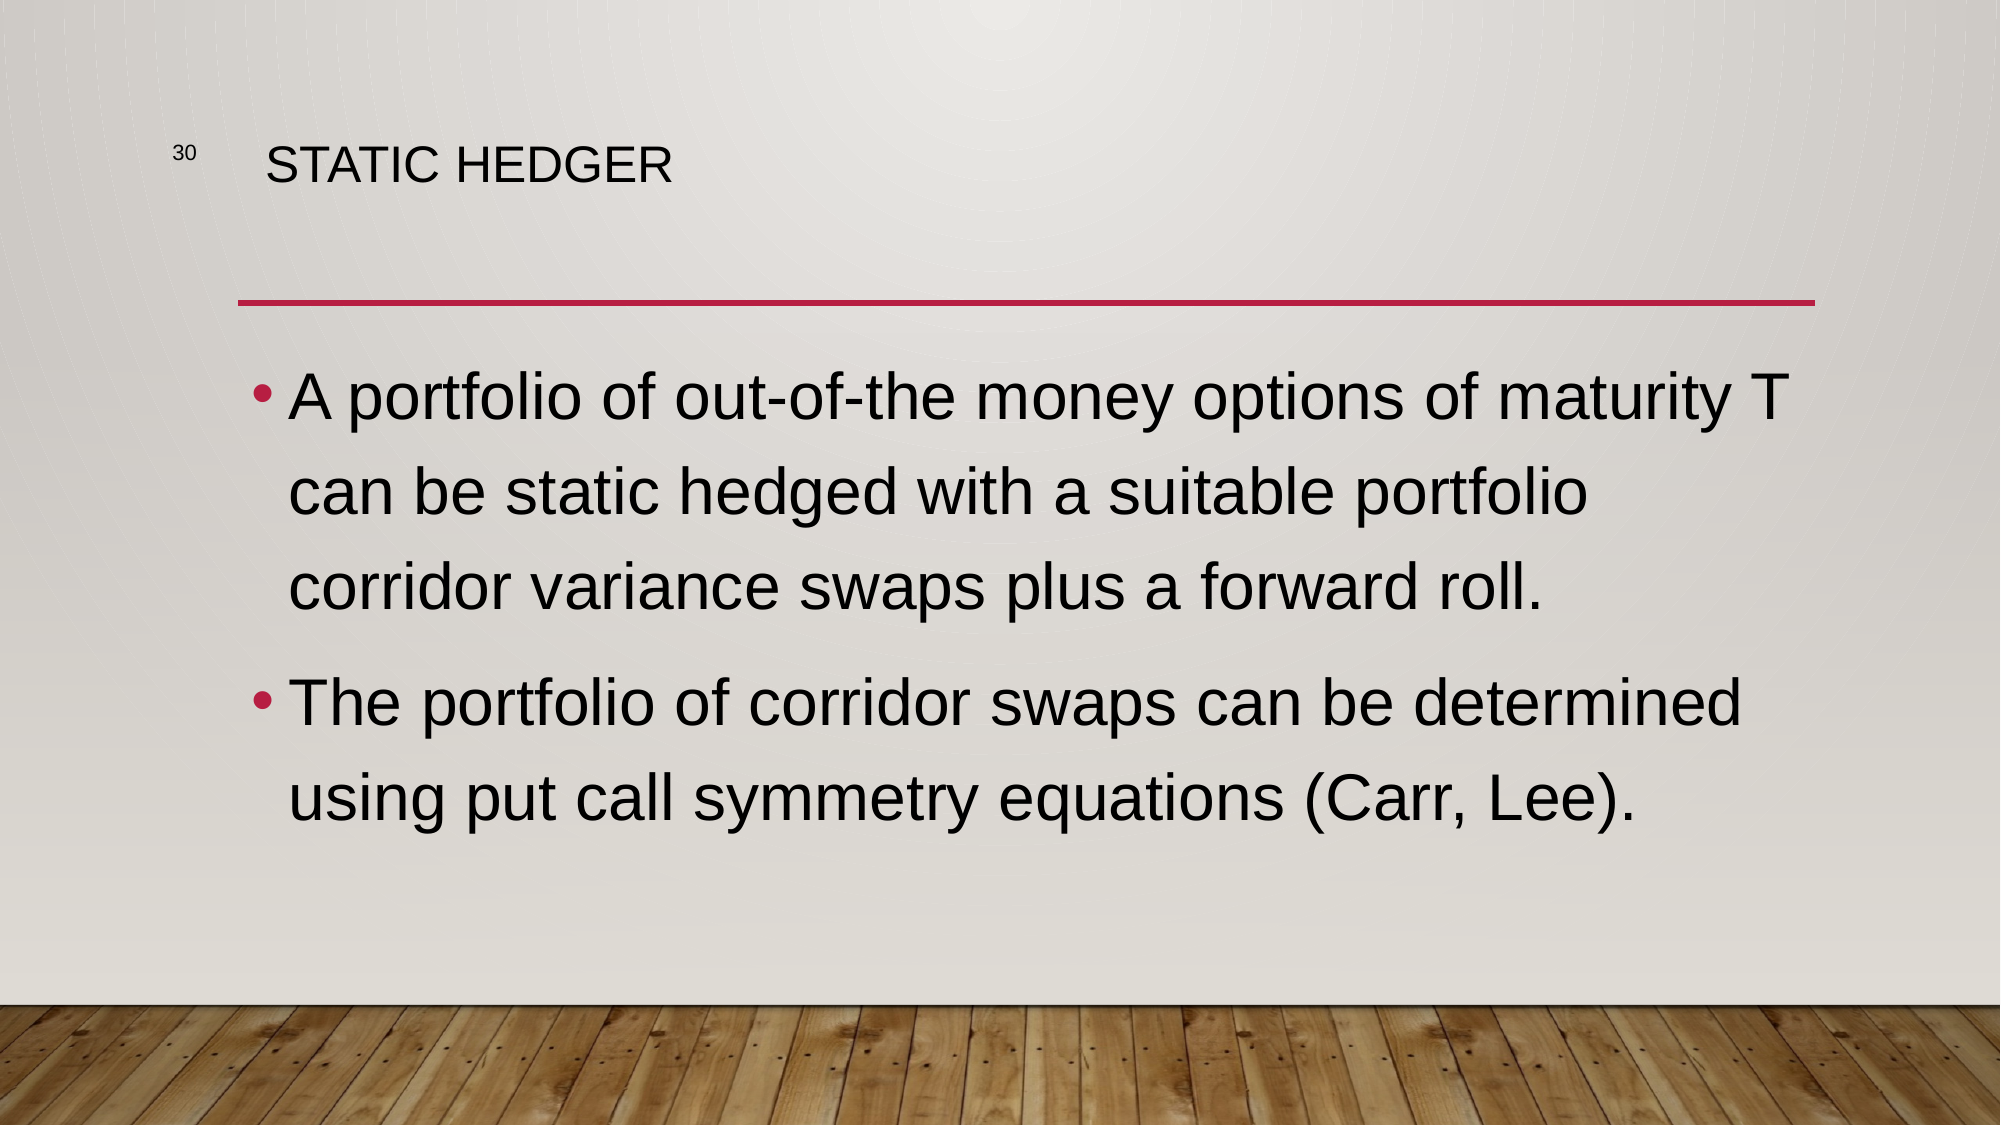

30
# Static Hedger
A portfolio of out-of-the money options of maturity T can be static hedged with a suitable portfolio corridor variance swaps plus a forward roll.
The portfolio of corridor swaps can be determined using put call symmetry equations (Carr, Lee).